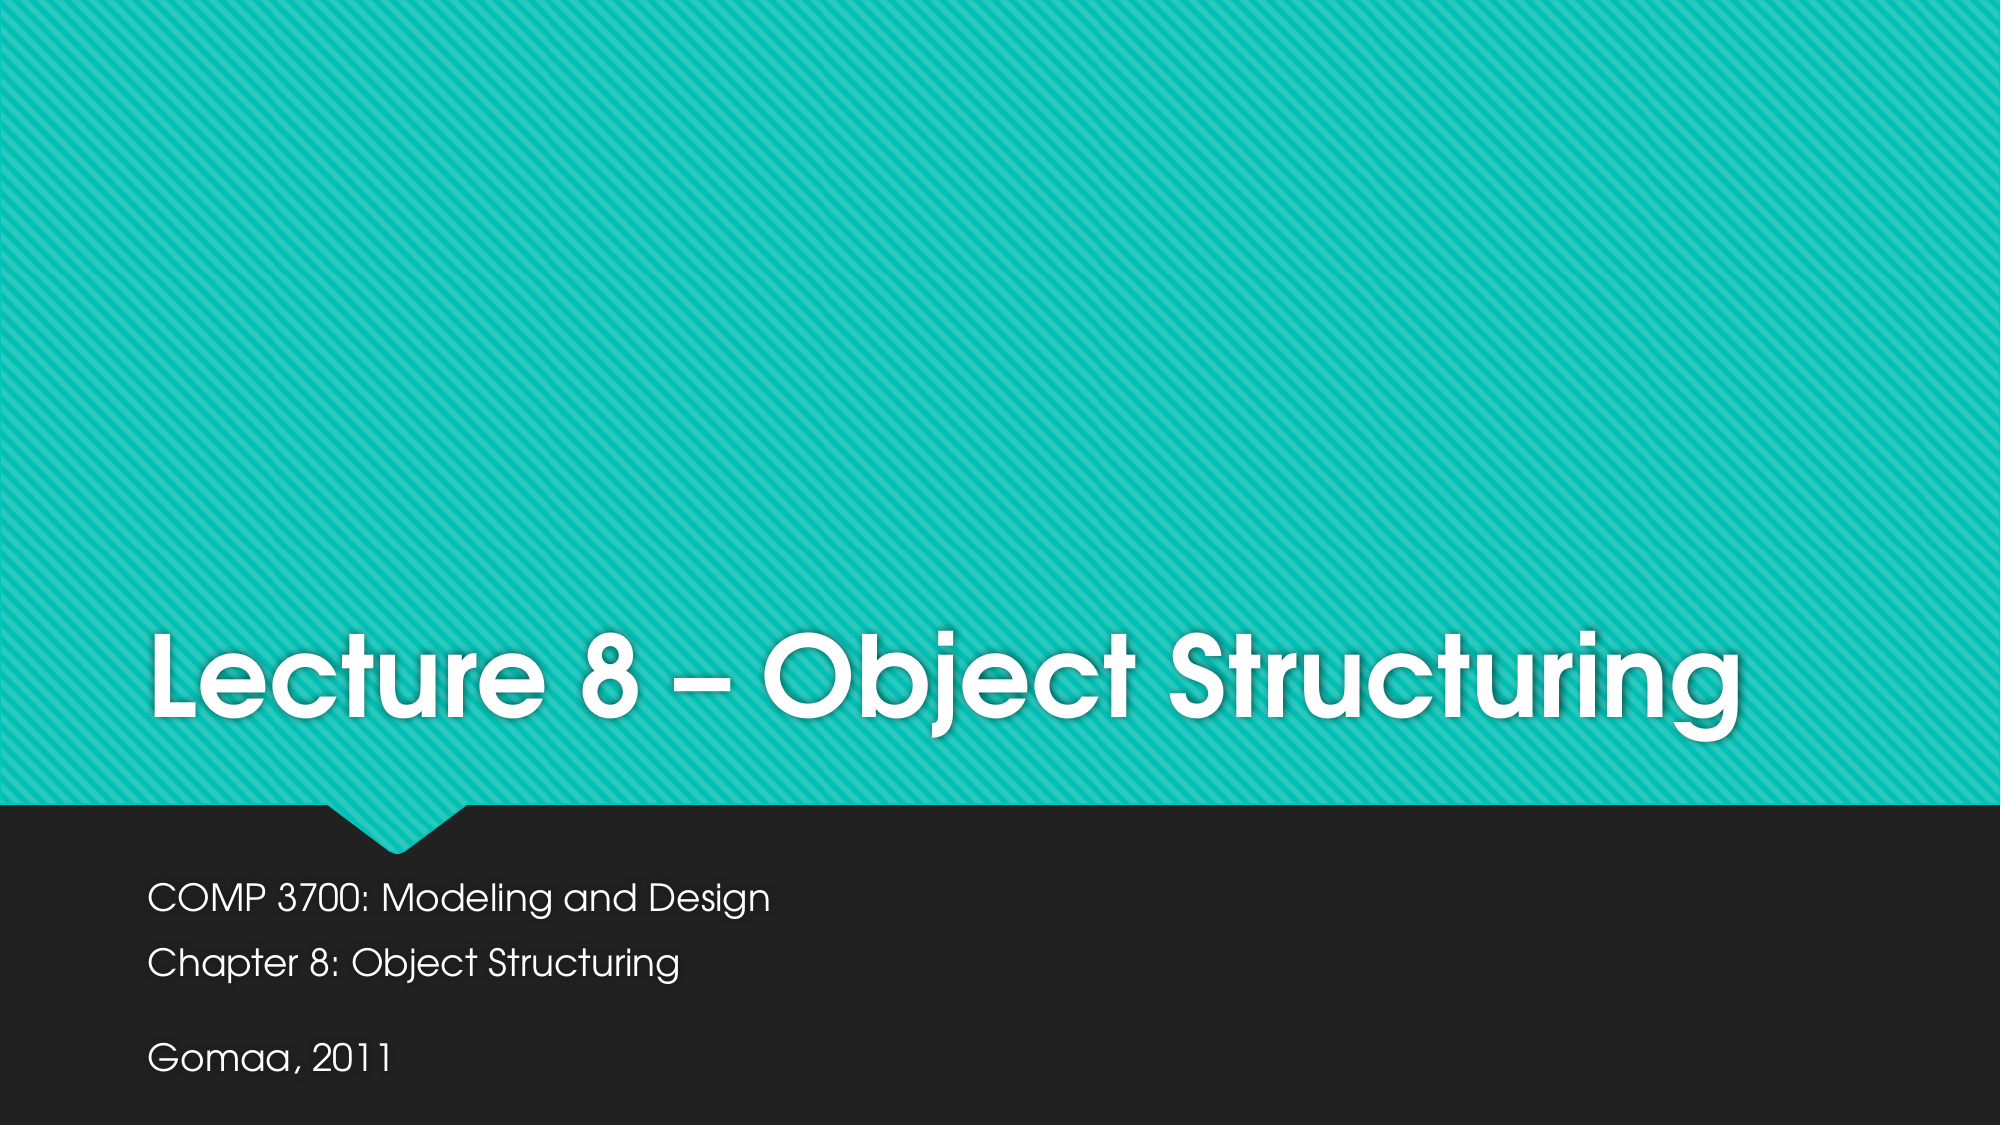

# Lecture 8 – Object Structuring
COMP 3700: Modeling and Design
Chapter 8: Object Structuring
Gomaa, 2011